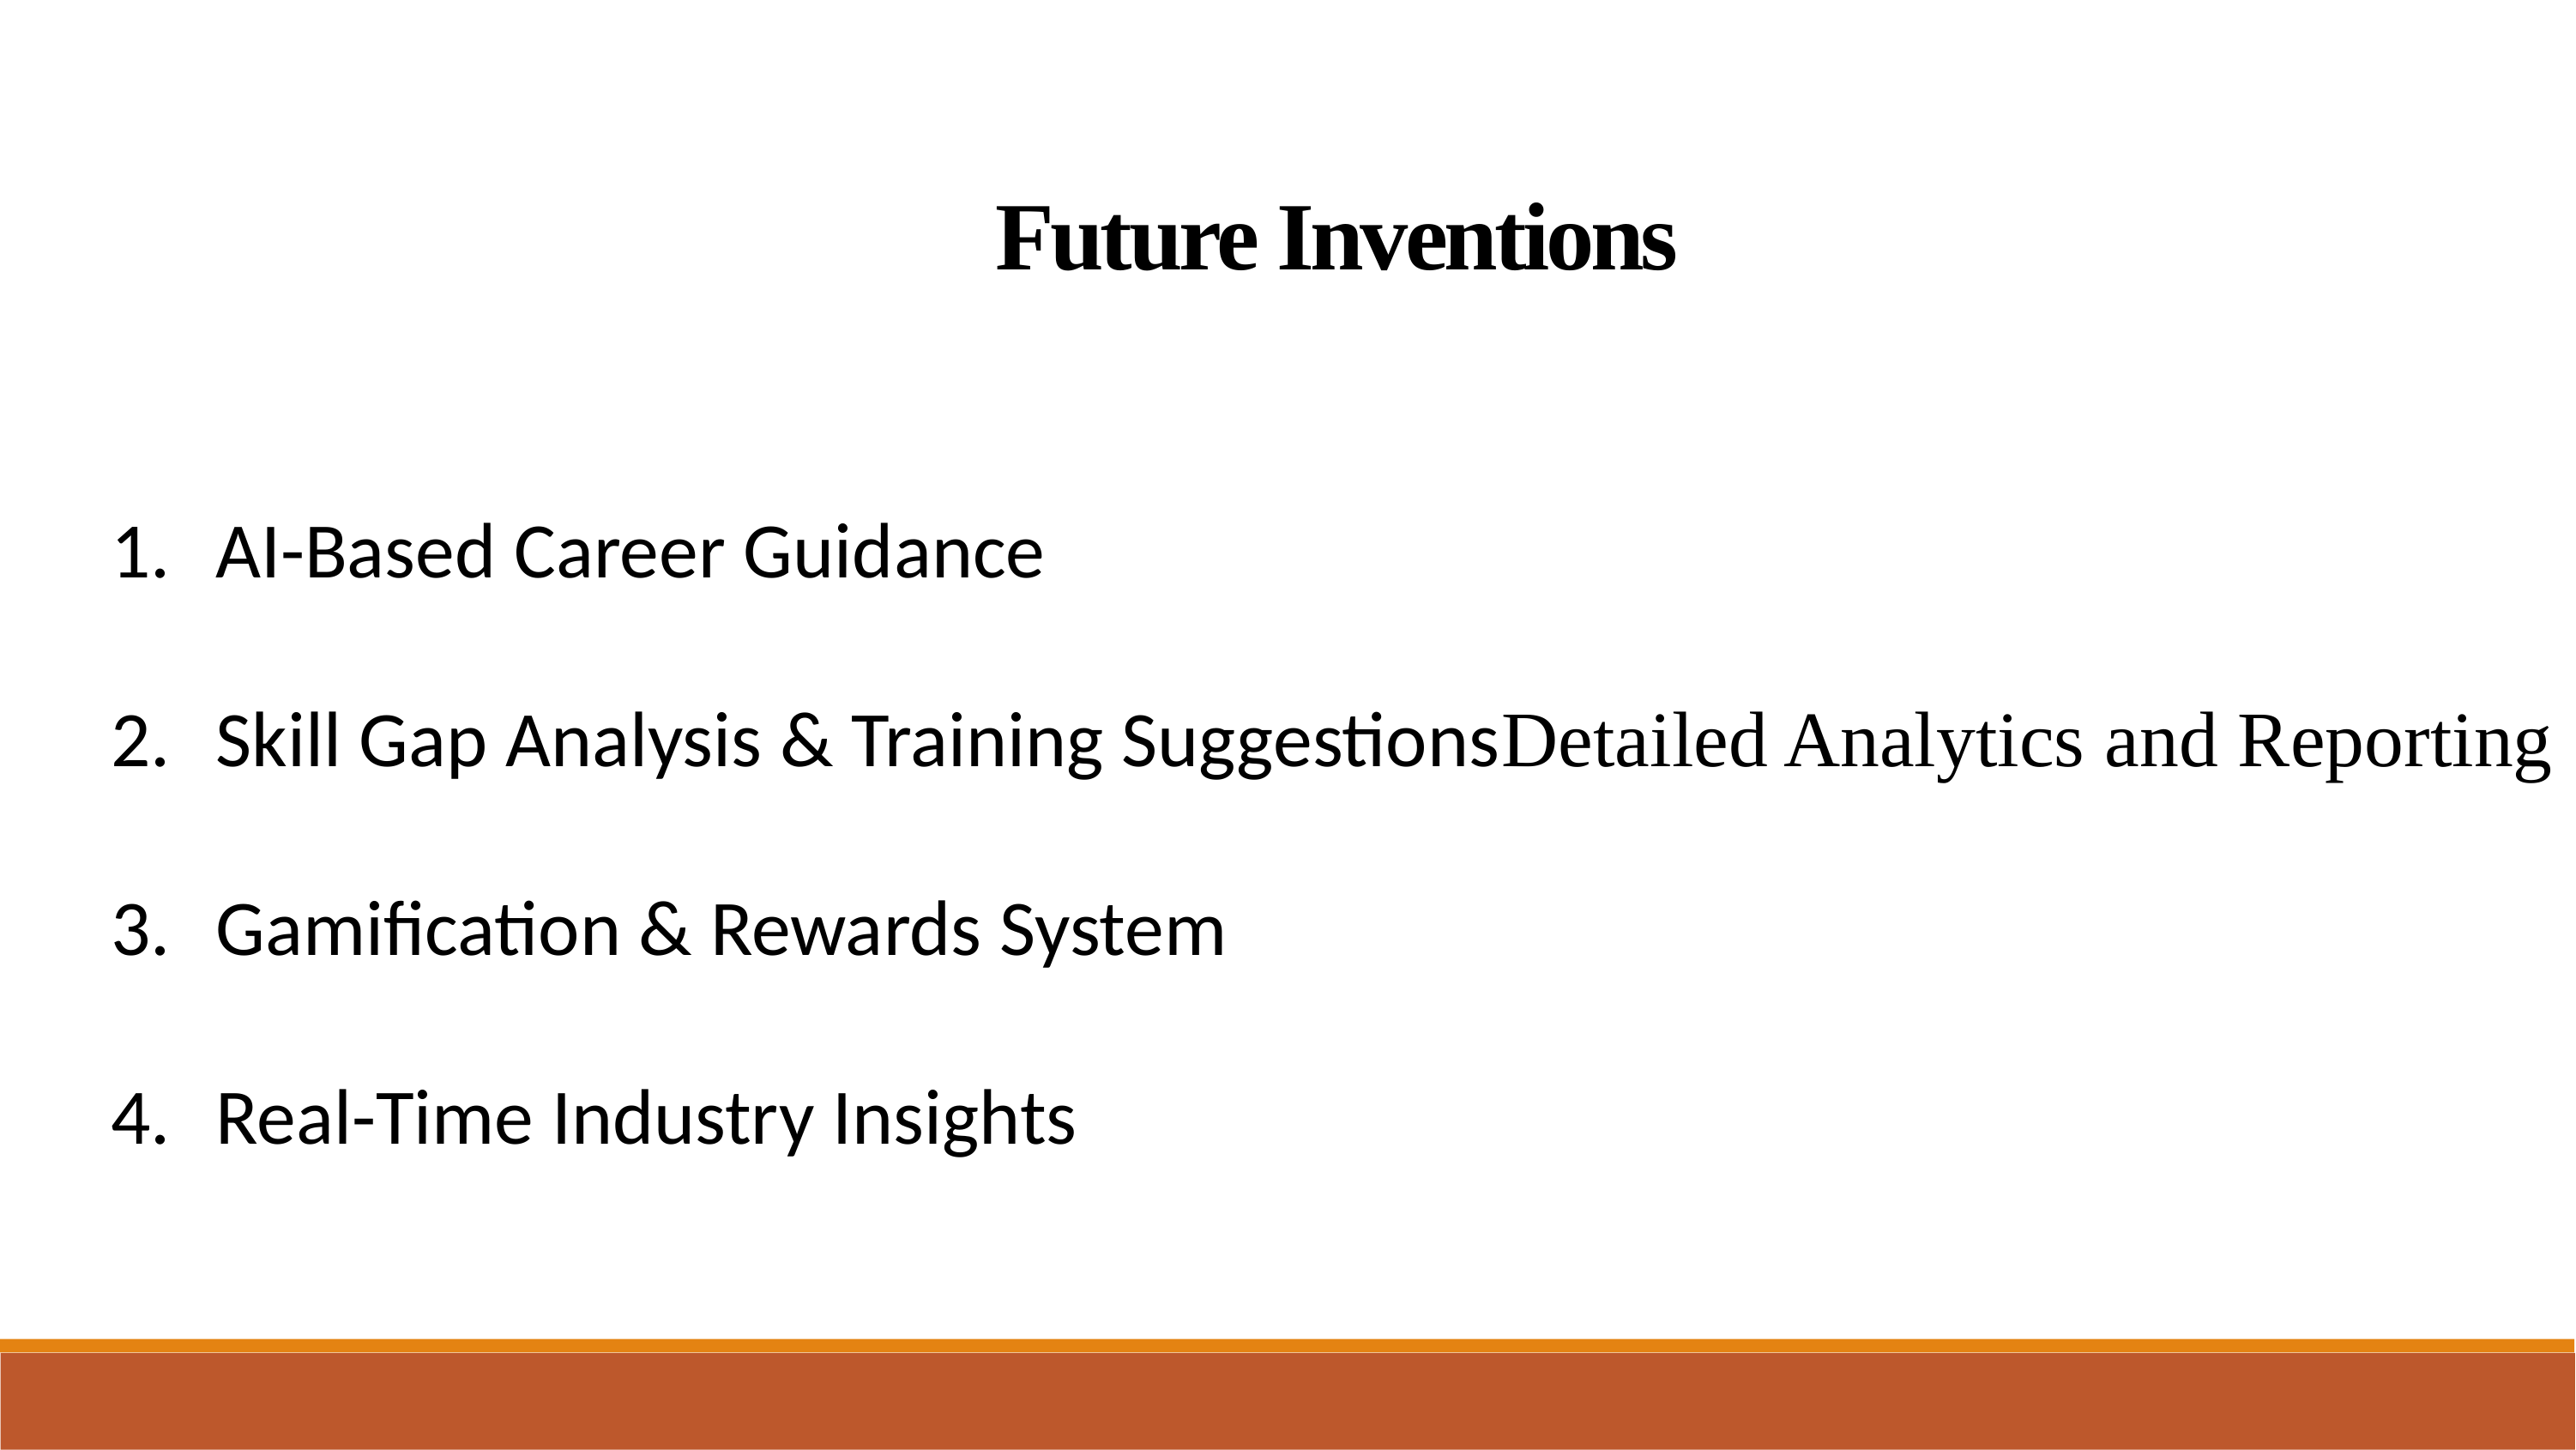

Future Inventions

AI-Based Career Guidance
Skill Gap Analysis & Training SuggestionsDetailed Analytics and Reporting
Gamification & Rewards System
Real-Time Industry Insights